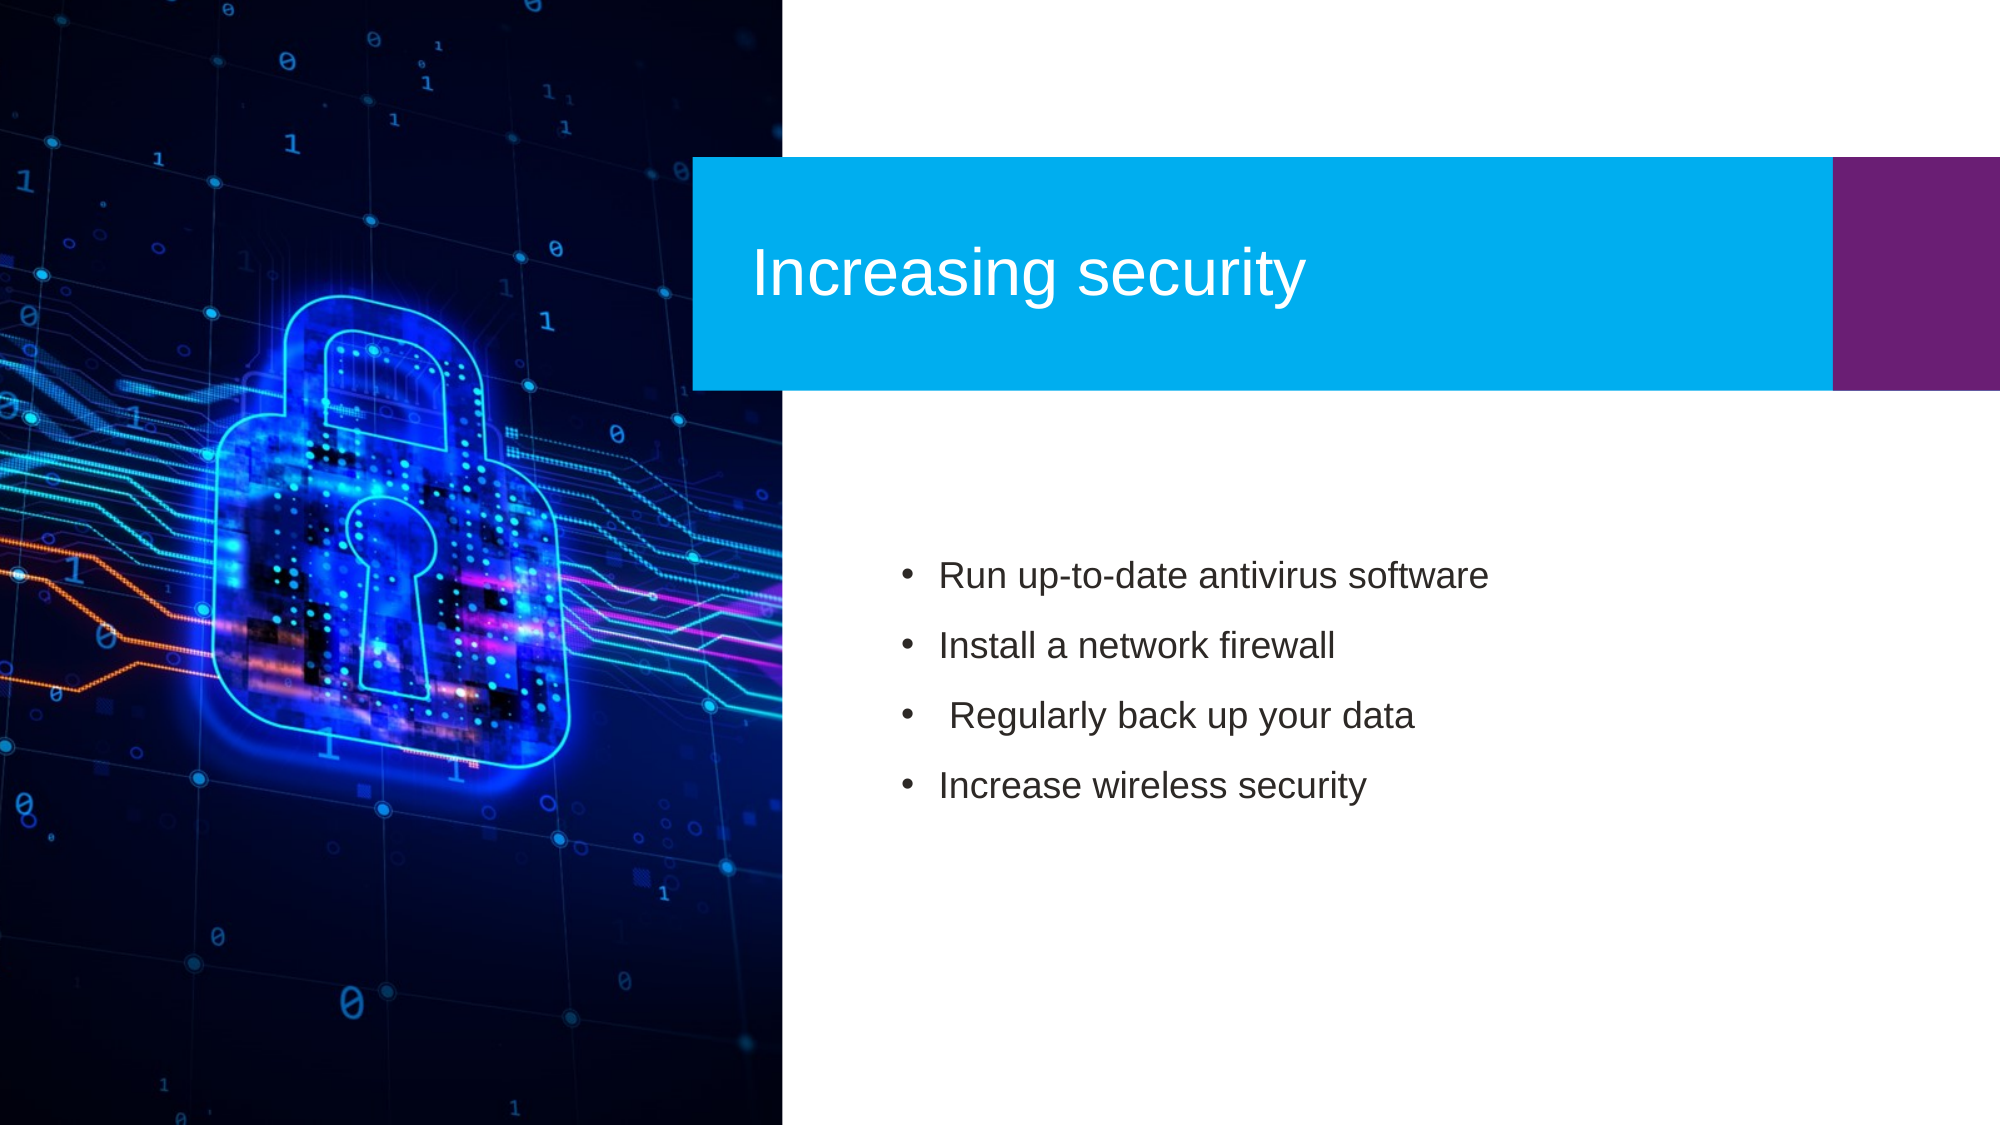

Increasing security

Run up-to-date antivirus software
Install a network firewall
 Regularly back up your data
Increase wireless security